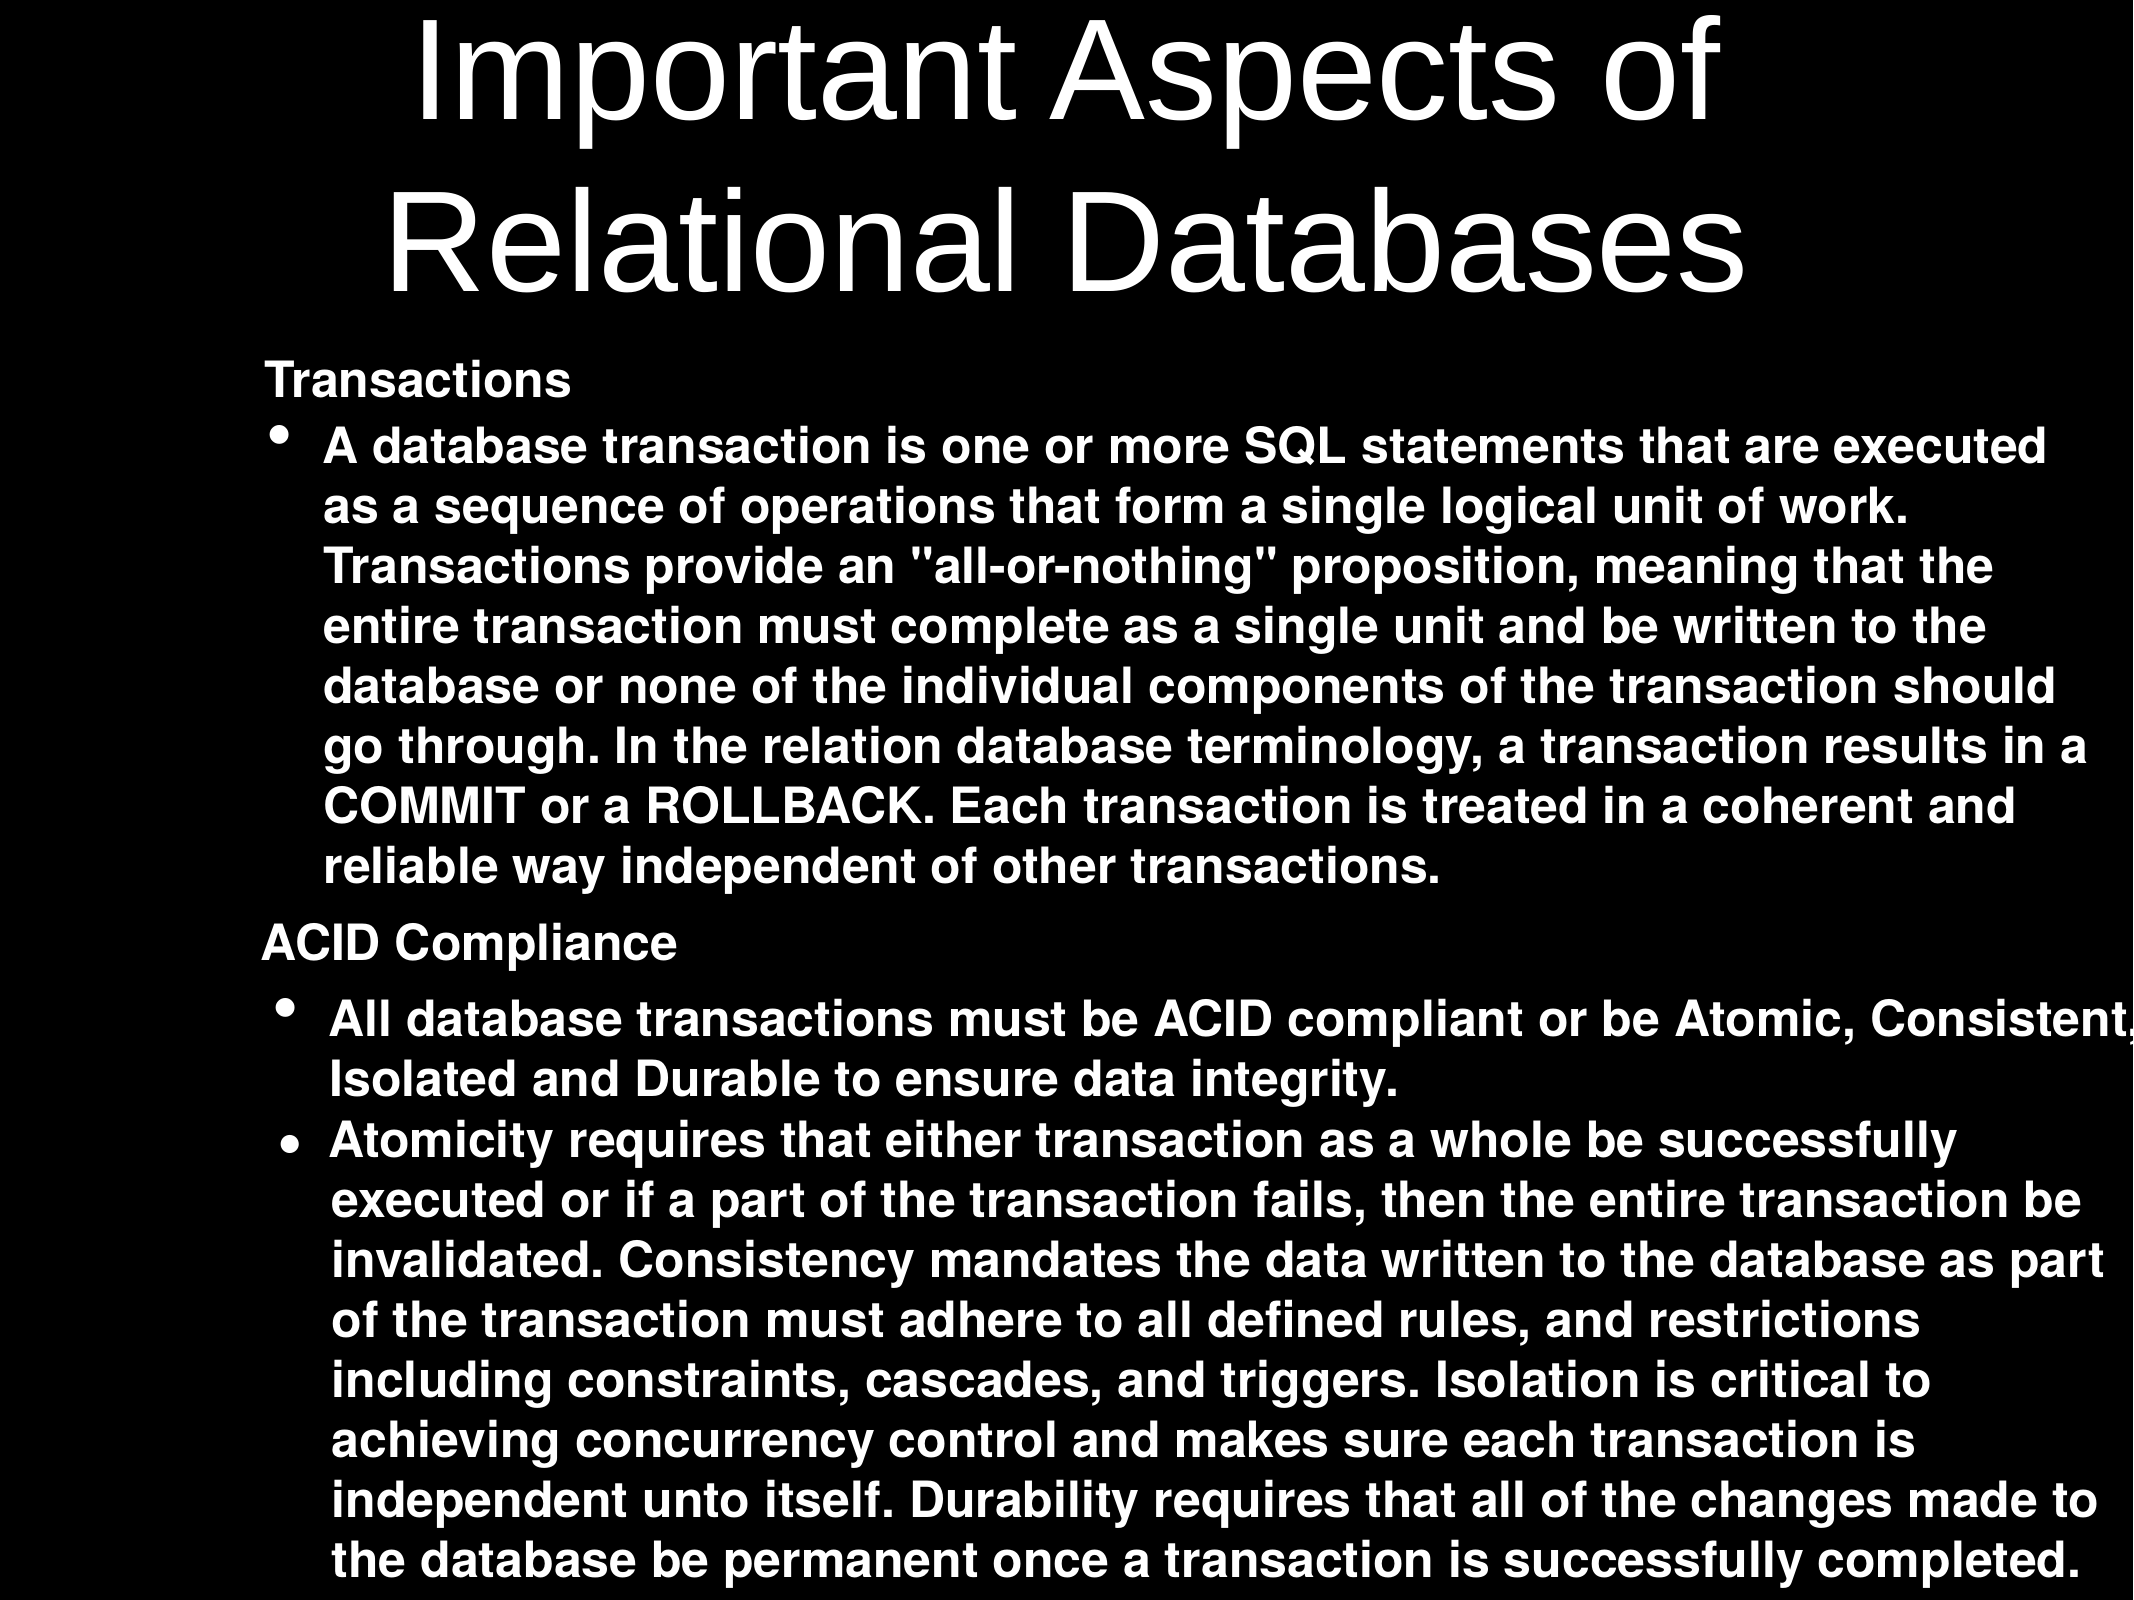

Important Aspects of Relational Databases
Transactions
A database transaction is one or more SQL statements that are executed
    as a sequence of operations that form a single logical unit of work.
    Transactions provide an "all-or-nothing" proposition, meaning that the
    entire transaction must complete as a single unit and be written to the
    database or none of the individual components of the transaction should
    go through. In the relation database terminology, a transaction results in a
    COMMIT or a ROLLBACK. Each transaction is treated in a coherent and
    reliable way independent of other transactions.
ACID Compliance
All database transactions must be ACID compliant or be Atomic, Consistent,
    Isolated and Durable to ensure data integrity.
 Atomicity requires that either transaction as a whole be successfully
    executed or if a part of the transaction fails, then the entire transaction be
    invalidated. Consistency mandates the data written to the database as part
    of the transaction must adhere to all defined rules, and restrictions
    including constraints, cascades, and triggers. Isolation is critical to
    achieving concurrency control and makes sure each transaction is
    independent unto itself. Durability requires that all of the changes made to
    the database be permanent once a transaction is successfully completed.